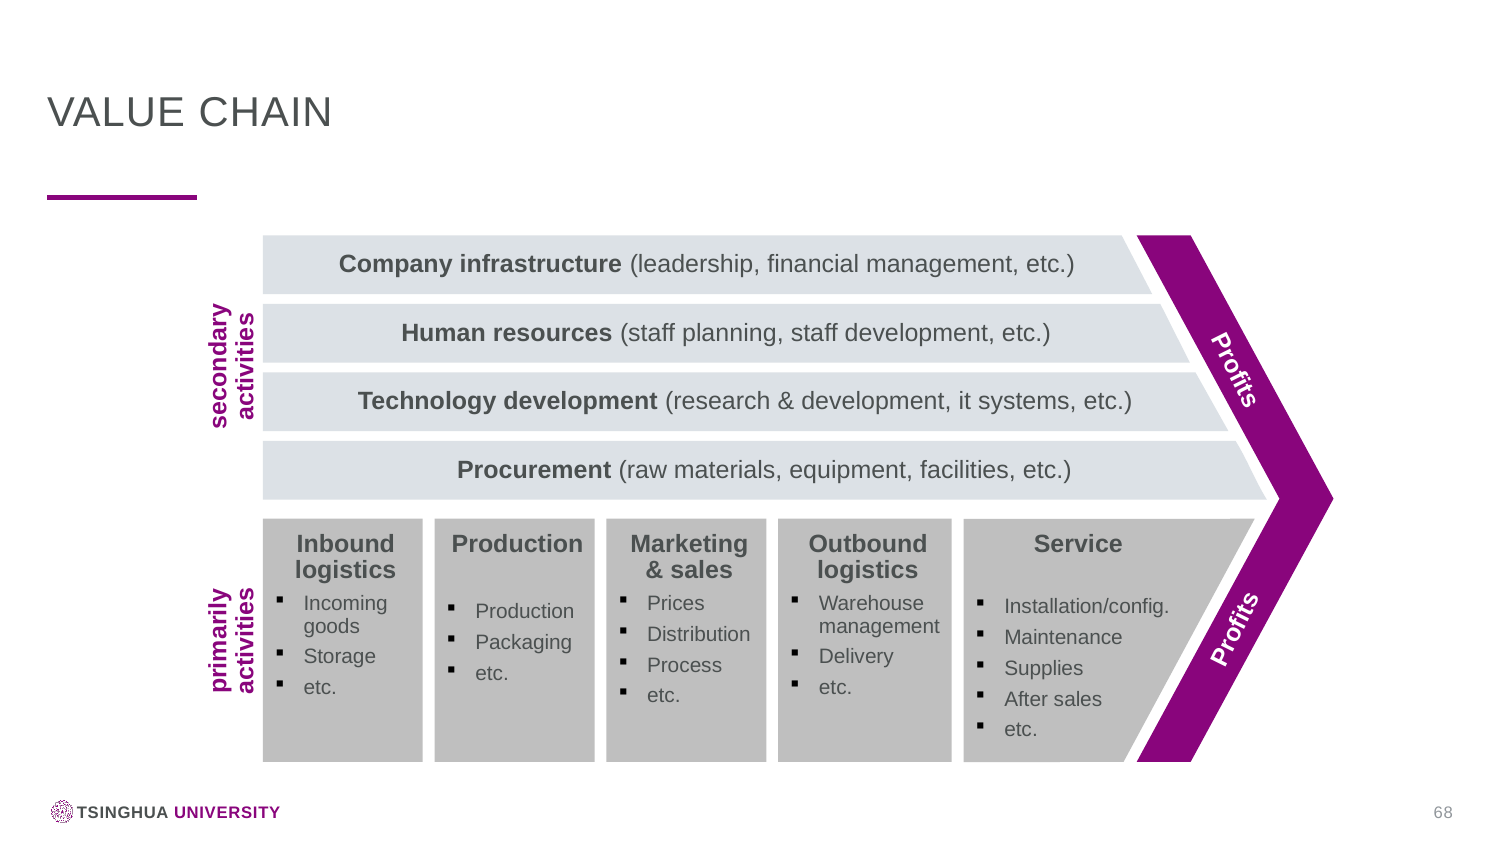

Value chain

Company infrastructure (leadership, financial management, etc.)

secondary activities
Human resources (staff planning, staff development, etc.)
Profits
Technology development (research & development, it systems, etc.)
Procurement (raw materials, equipment, facilities, etc.)
Inbound logistics
Incoming goods
Storage
etc.
Production

Production
Packaging
etc.
Marketing & sales
Prices
Distribution
Process
etc.
Outbound logistics
Warehouse management
Delivery
etc.
Service
Installation/config.
Maintenance
Supplies
After sales
etc.
primarily activities
Profits